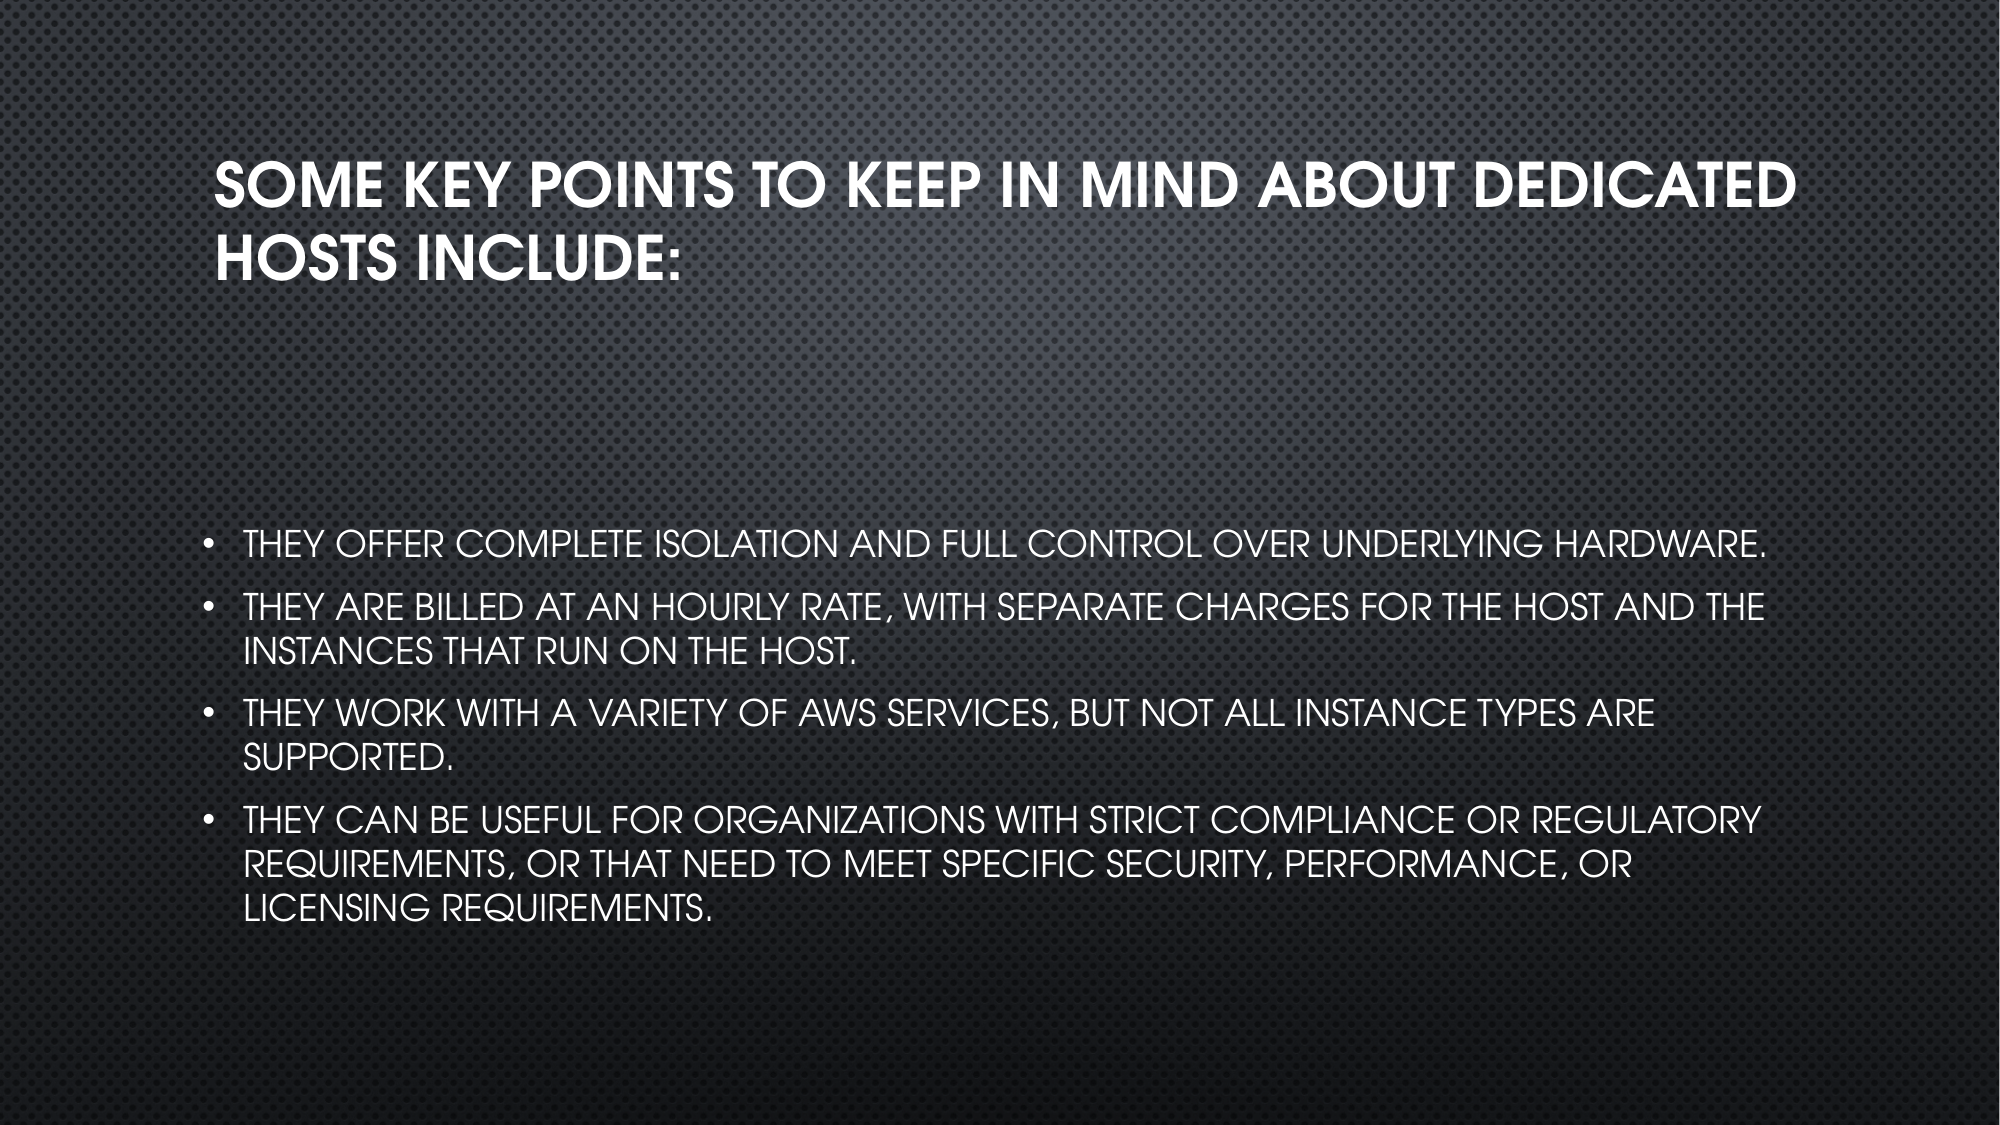

# Some key points to keep in mind about Dedicated Hosts include:

They offer complete isolation and full control over underlying hardware.
They are billed at an hourly rate, with separate charges for the host and the instances that run on the host.
They work with a variety of AWS services, but not all instance types are supported.
They can be useful for organizations with strict compliance or regulatory requirements, or that need to meet specific security, performance, or licensing requirements.